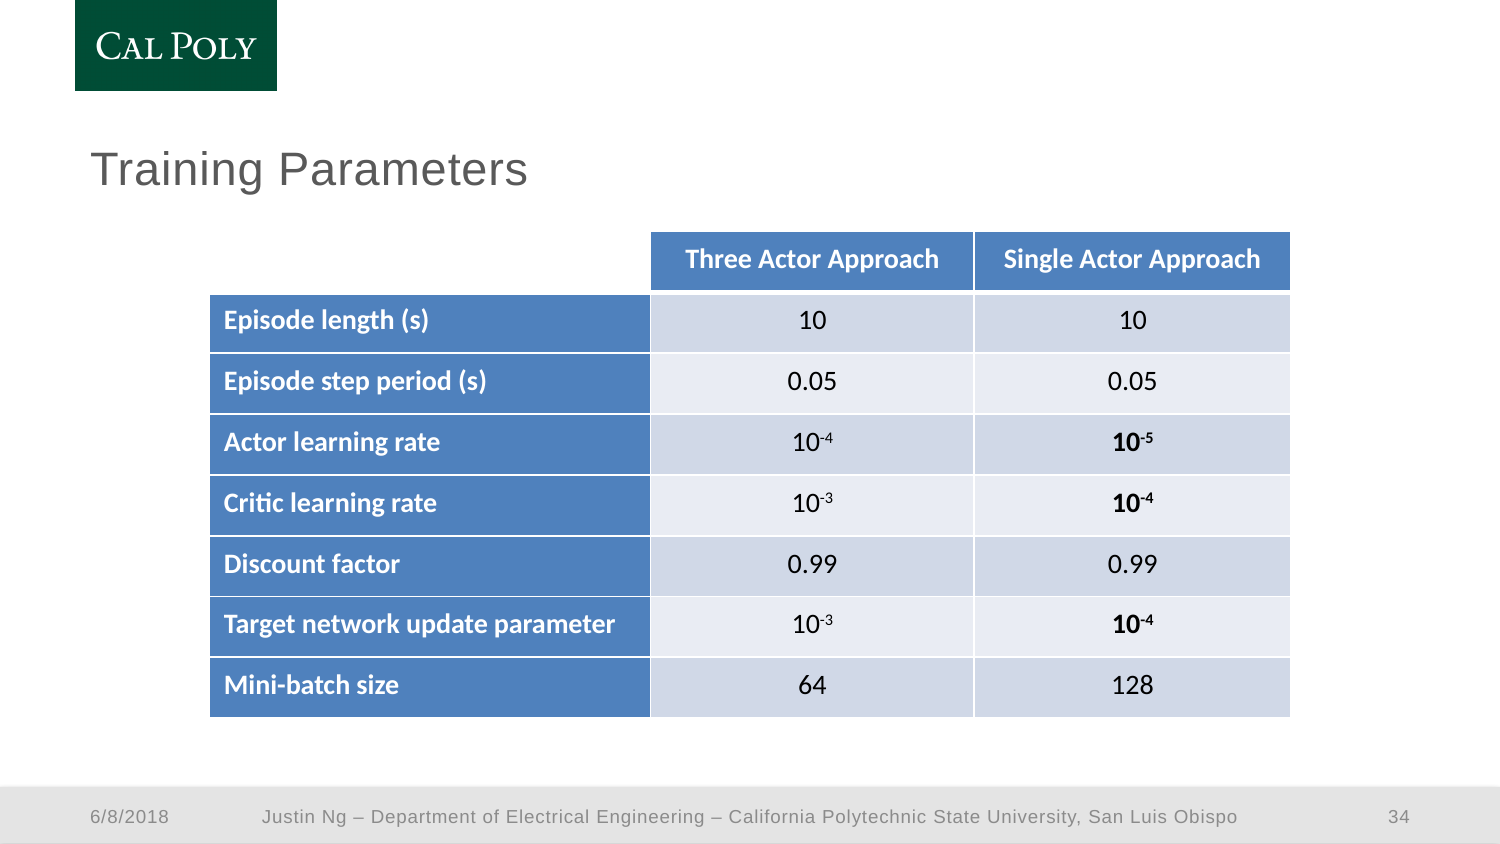

# Training Parameters
|  | Three Actor Approach | Single Actor Approach |
| --- | --- | --- |
| Episode length (s) | 10 | 10 |
| Episode step period (s) | 0.05 | 0.05 |
| Actor learning rate | 10-4 | 10-5 |
| Critic learning rate | 10-3 | 10-4 |
| Discount factor | 0.99 | 0.99 |
| Target network update parameter | 10-3 | 10-4 |
| Mini-batch size | 64 | 128 |
Justin Ng – Department of Electrical Engineering – California Polytechnic State University, San Luis Obispo
6/8/2018
34